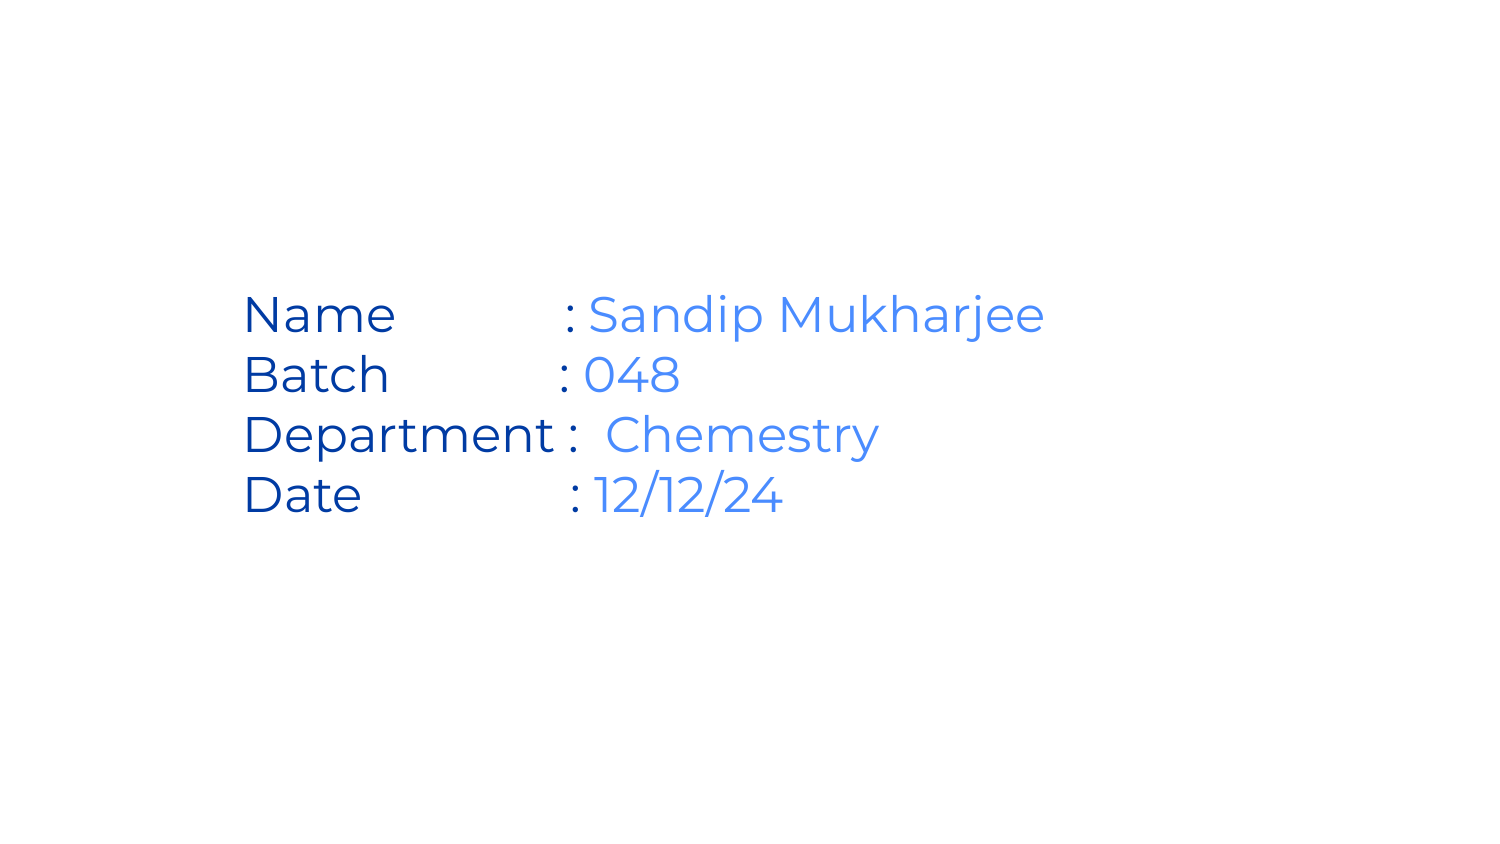

Name             : Sandip Mukharjee
Batch             : 048
Department :  Chemestry
Date                : 12/12/24